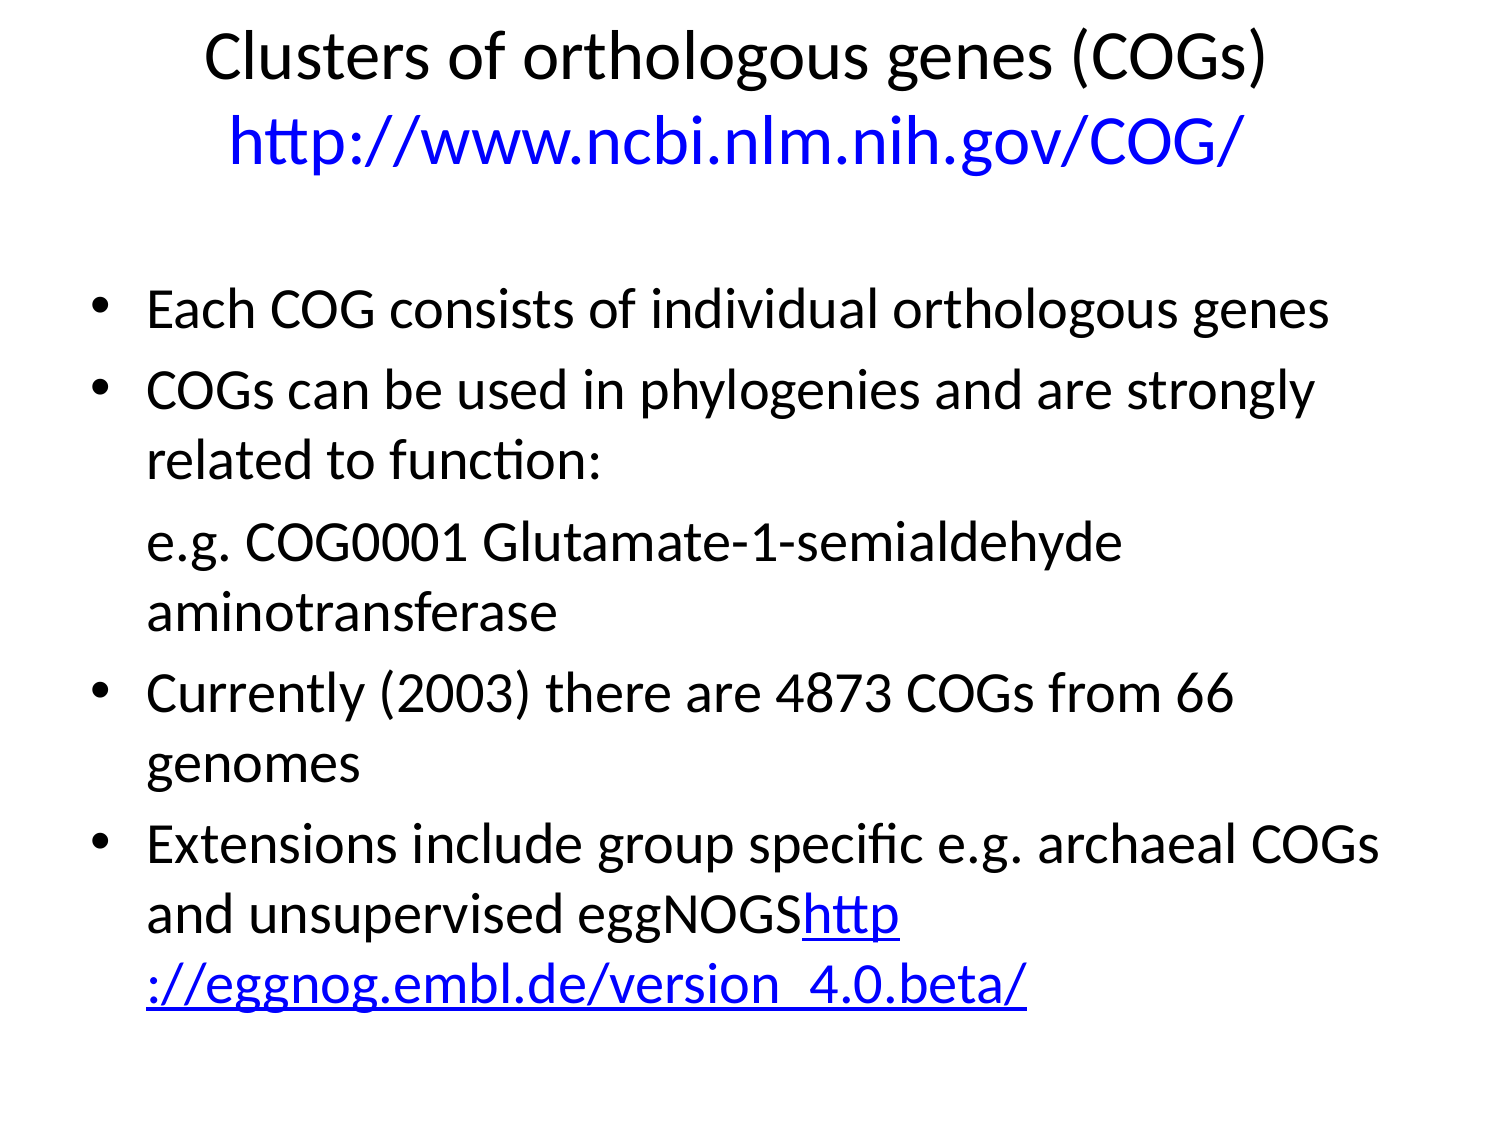

# Clusters of orthologous genes (COGs) http://www.ncbi.nlm.nih.gov/COG/
Each COG consists of individual orthologous genes
COGs can be used in phylogenies and are strongly related to function:
	e.g. COG0001 Glutamate-1-semialdehyde aminotransferase
Currently (2003) there are 4873 COGs from 66 genomes
Extensions include group specific e.g. archaeal COGs and unsupervised eggNOGShttp://eggnog.embl.de/version_4.0.beta/